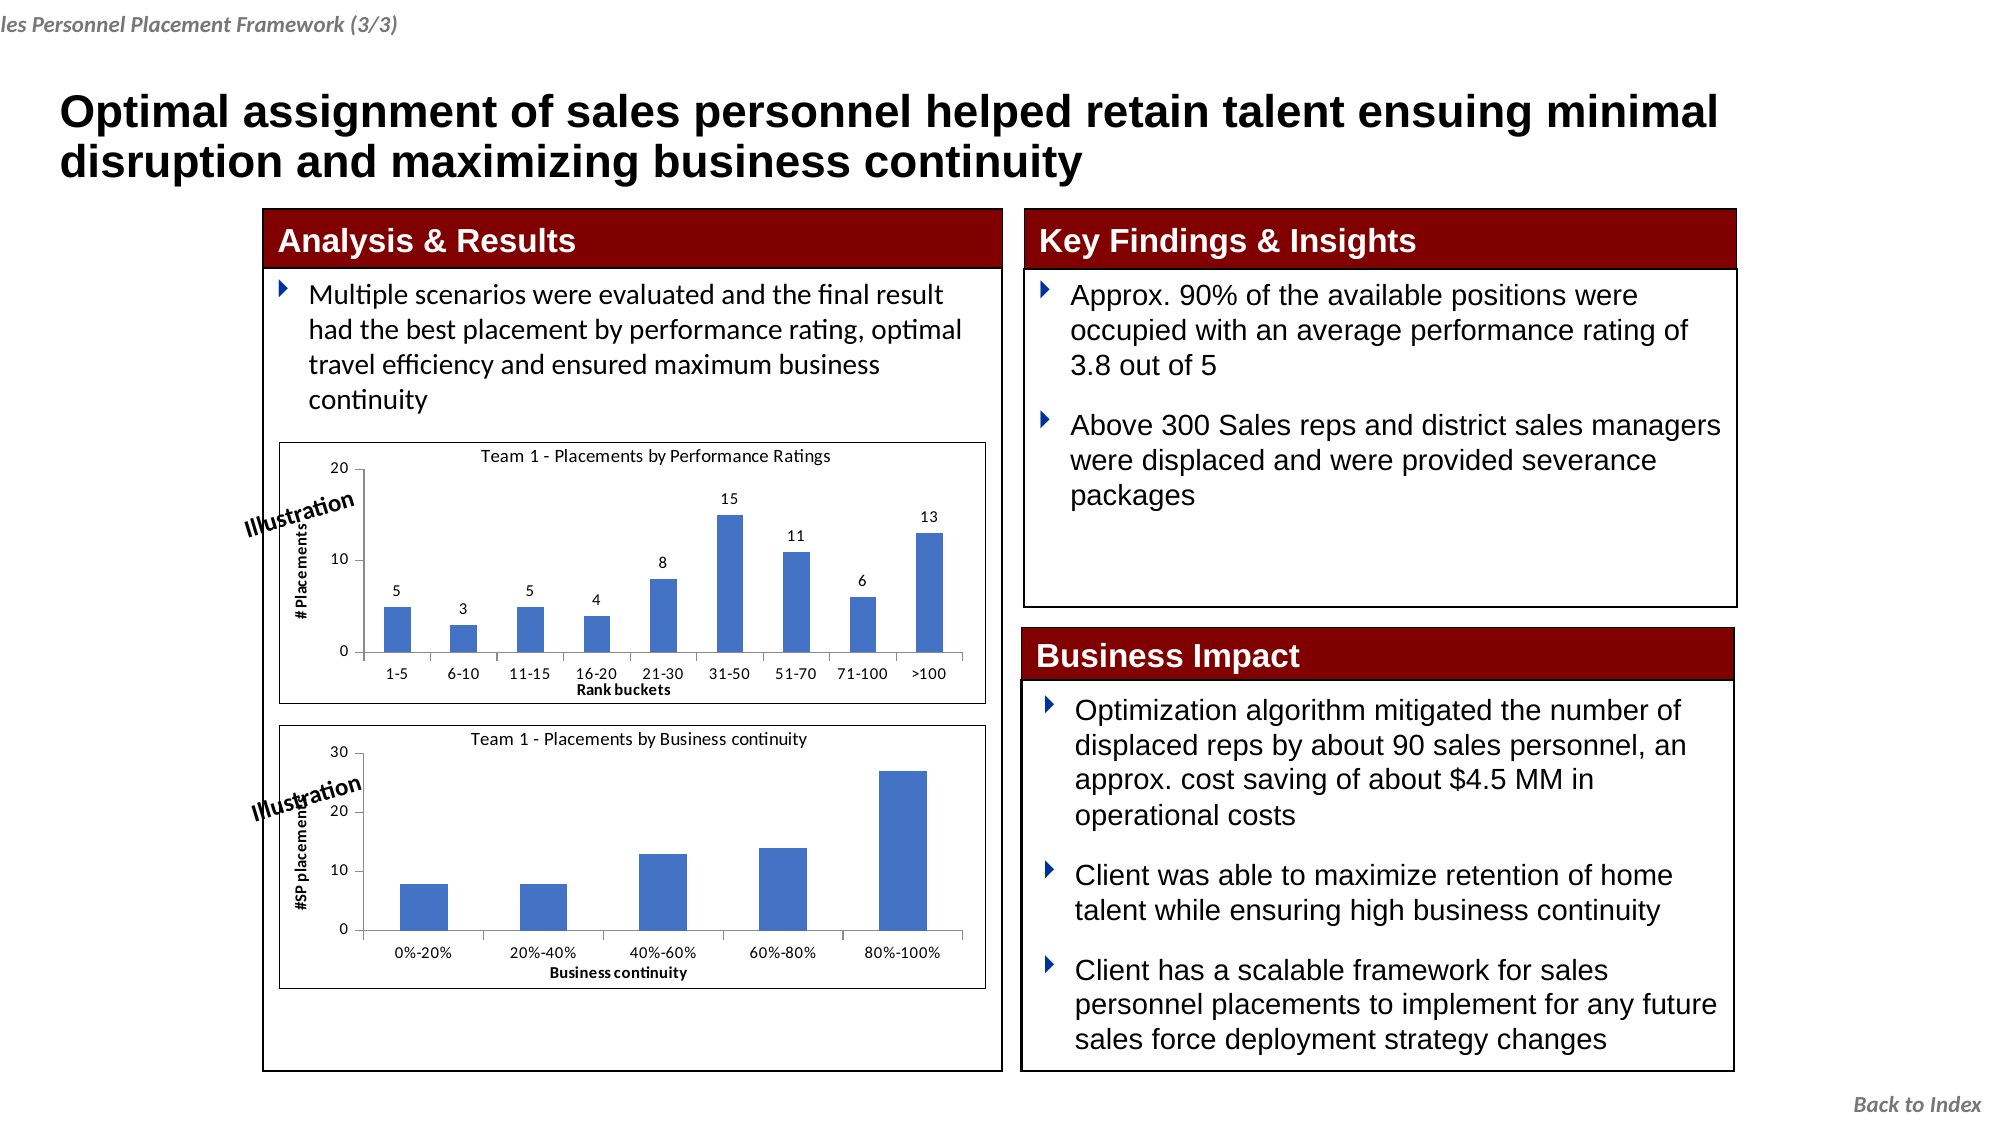

Sales Personnel Placement Framework (3/3)
Optimal assignment of sales personnel helped retain talent ensuing minimal disruption and maximizing business continuity
Analysis & Results
Key Findings & Insights
Multiple scenarios were evaluated and the final result had the best placement by performance rating, optimal travel efficiency and ensured maximum business continuity
Approx. 90% of the available positions were occupied with an average performance rating of 3.8 out of 5
Above 300 Sales reps and district sales managers were displaced and were provided severance packages

### Chart: Team 1 - Placements by Performance Ratings

| Category | #Placements |
|---|---|
| 1-5 | 5.0 |
| 6-10 | 3.0 |
| 11-15 | 5.0 |
| 16-20 | 4.0 |
| 21-30 | 8.0 |
| 31-50 | 15.0 |
| 51-70 | 11.0 |
| 71-100 | 6.0 |
| >100 | 13.0 |
Illustration
Business Impact

Optimization algorithm mitigated the number of displaced reps by about 90 sales personnel, an approx. cost saving of about $4.5 MM in operational costs
Client was able to maximize retention of home talent while ensuring high business continuity
Client has a scalable framework for sales personnel placements to implement for any future sales force deployment strategy changes

### Chart: Team 1 - Placements by Business continuity

| Category | #Placements |
|---|---|
| 0%-20% | 8.0 |
| 20%-40% | 8.0 |
| 40%-60% | 13.0 |
| 60%-80% | 14.0 |
| 80%-100% | 27.0 |
Illustration
Back to Index